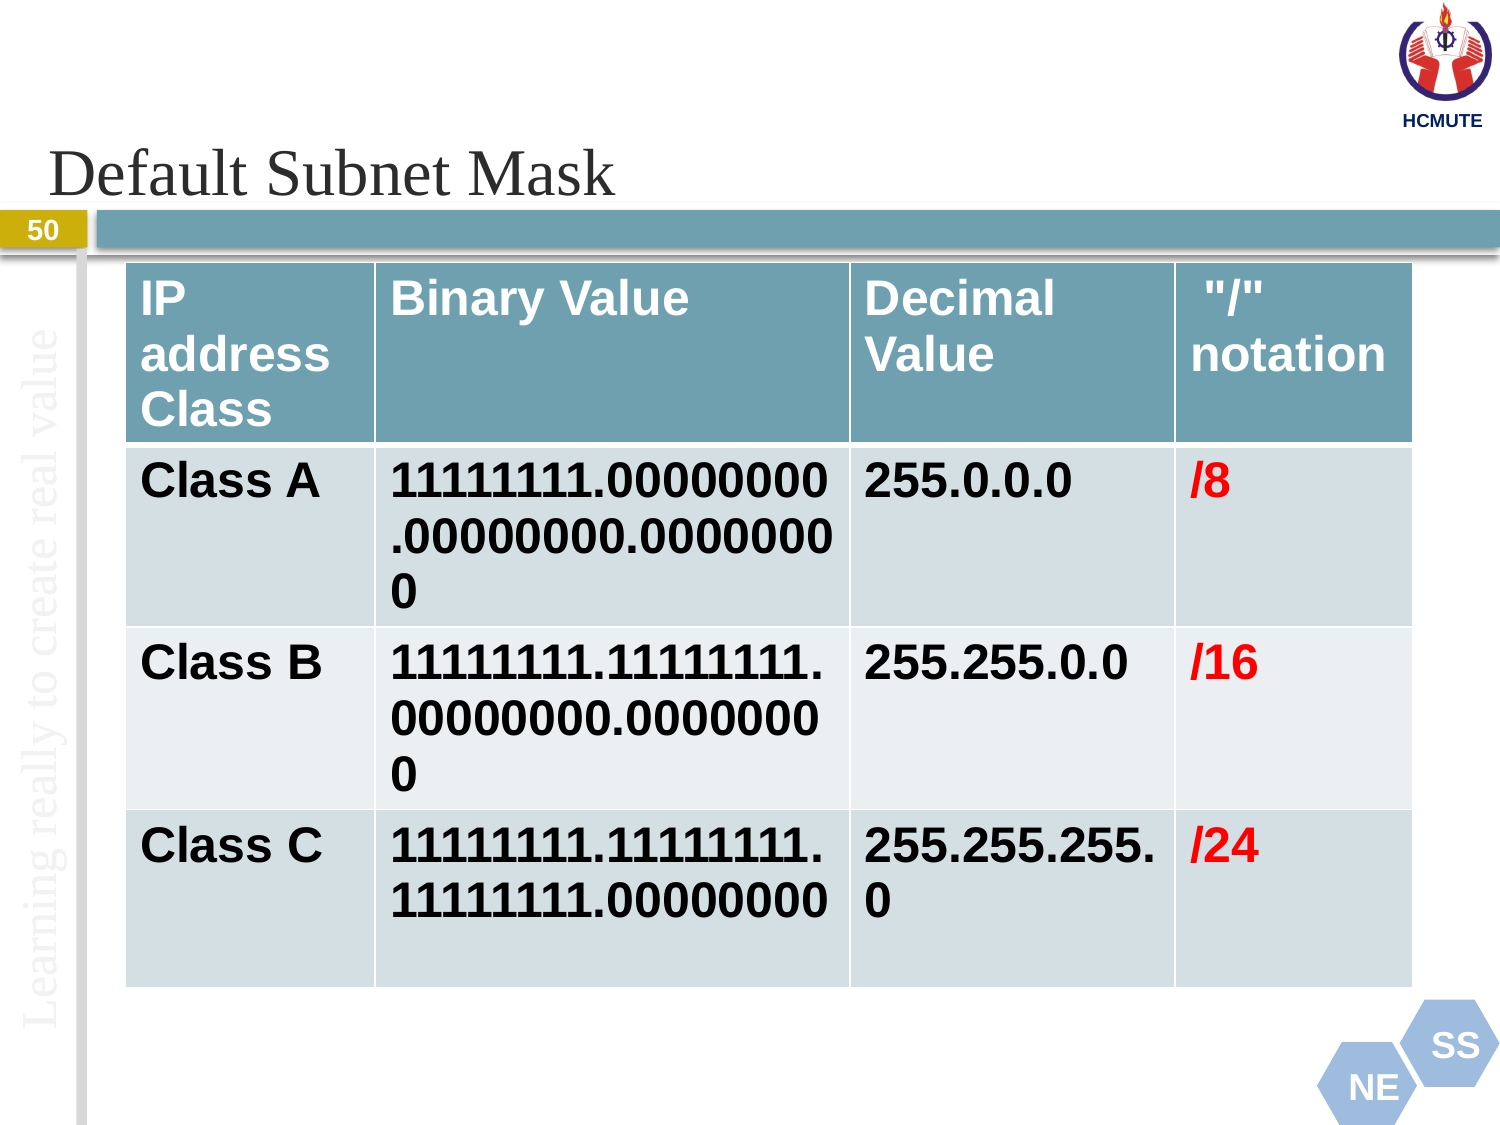

# Default Subnet Mask
50
| IP address Class | Binary Value | Decimal Value | "/" notation |
| --- | --- | --- | --- |
| Class A | 11111111.00000000.00000000.00000000 | 255.0.0.0 | /8 |
| Class B | 11111111.11111111.00000000.00000000 | 255.255.0.0 | /16 |
| Class C | 11111111.11111111.11111111.00000000 | 255.255.255.0 | /24 |